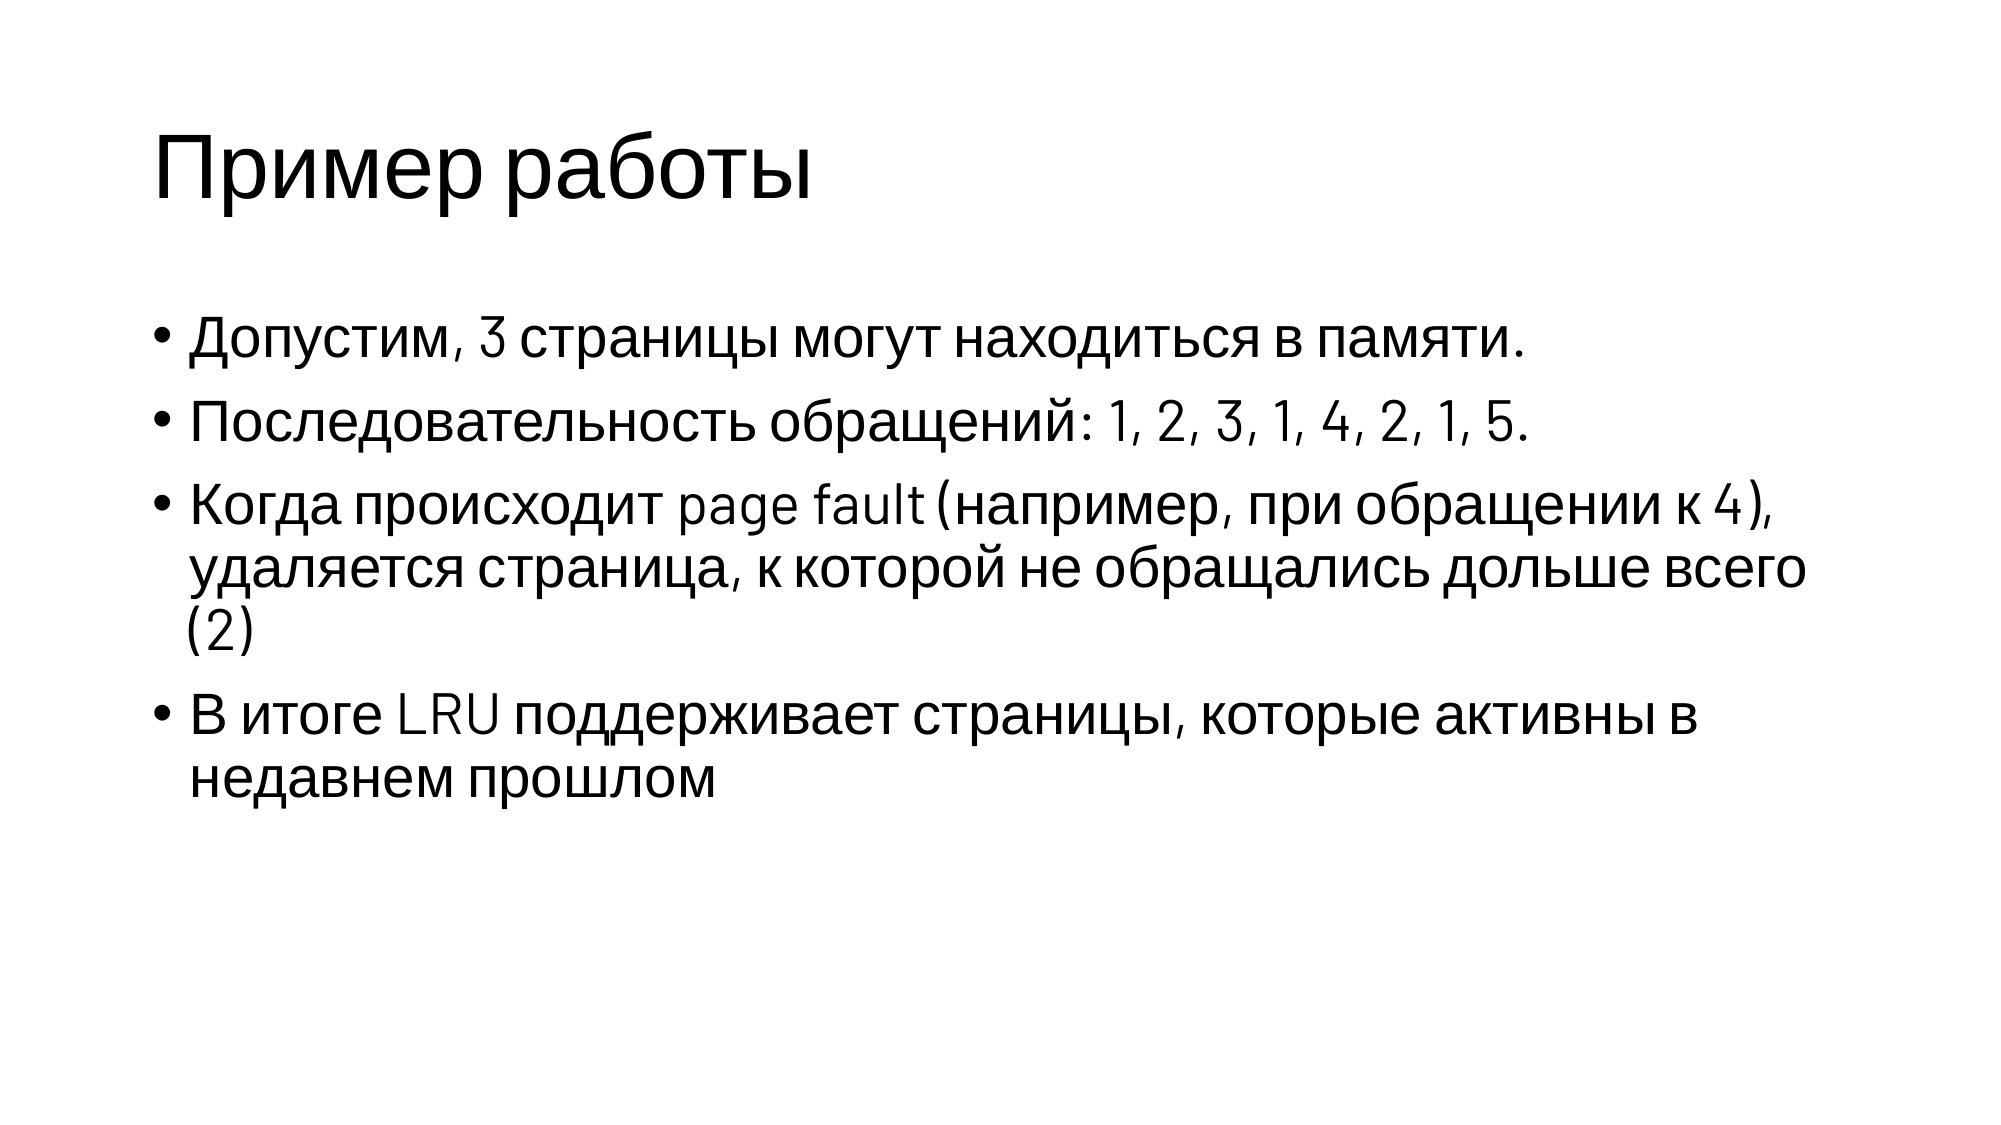

# Пример работы
Допустим, 3 страницы могут находиться в памяти.
Последовательность обращений: 1, 2, 3, 1, 4, 2, 1, 5.
Когда происходит page fault (например, при обращении к 4),
удаляется страница, к которой не обращались дольше всего (2)
В итоге LRU поддерживает страницы, которые активны в недавнем прошлом